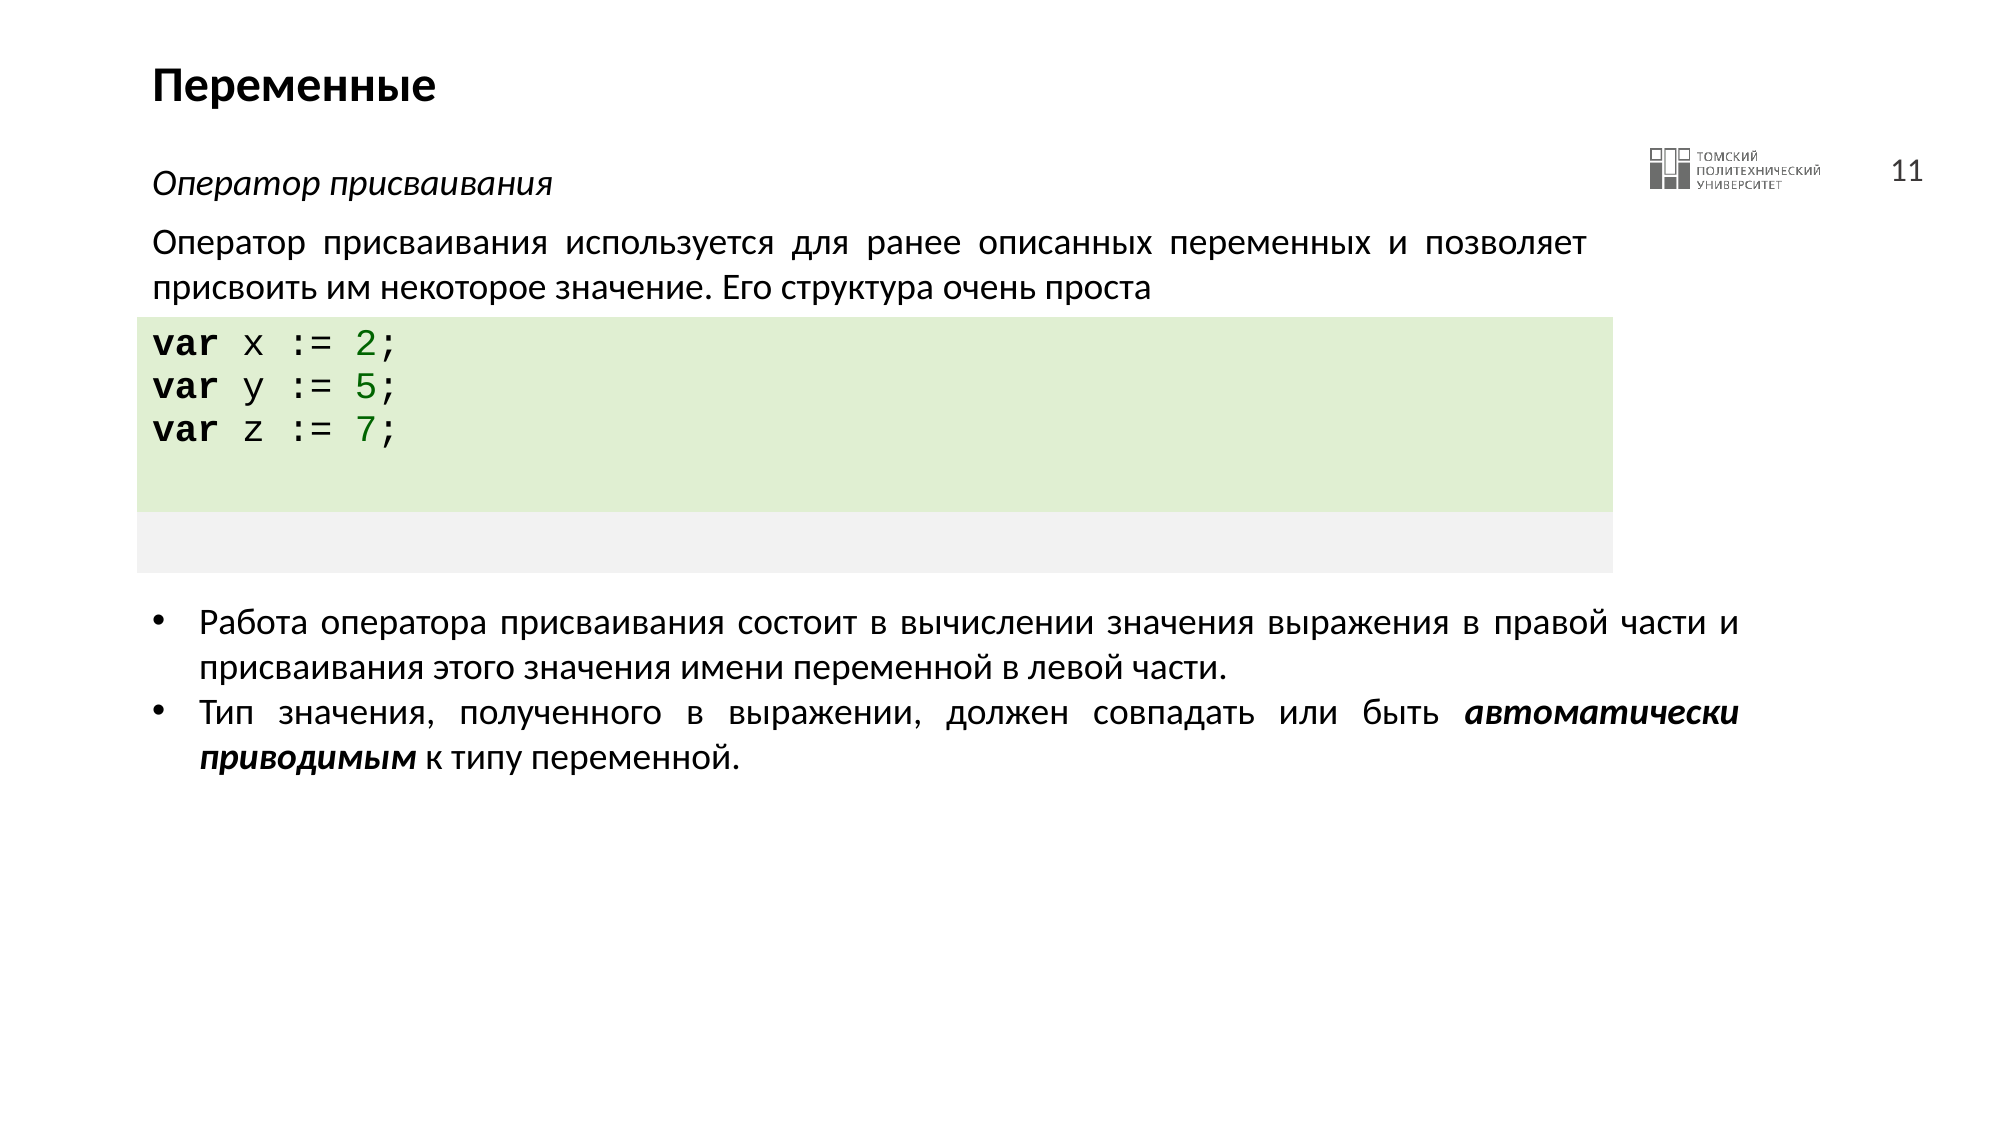

# Переменные
Оператор присваивания
Оператор присваивания используется для ранее описанных переменных и позволяет присвоить им некоторое значение. Его структура очень проста
| var x := 2; var y := 5; var z := 7; |
| --- |
|  |

Работа оператора присваивания состоит в вычислении значения выражения в правой части и присваивания этого значения имени переменной в левой части.
Тип значения, полученного в выражении, должен совпадать или быть автоматически приводимым к типу переменной.